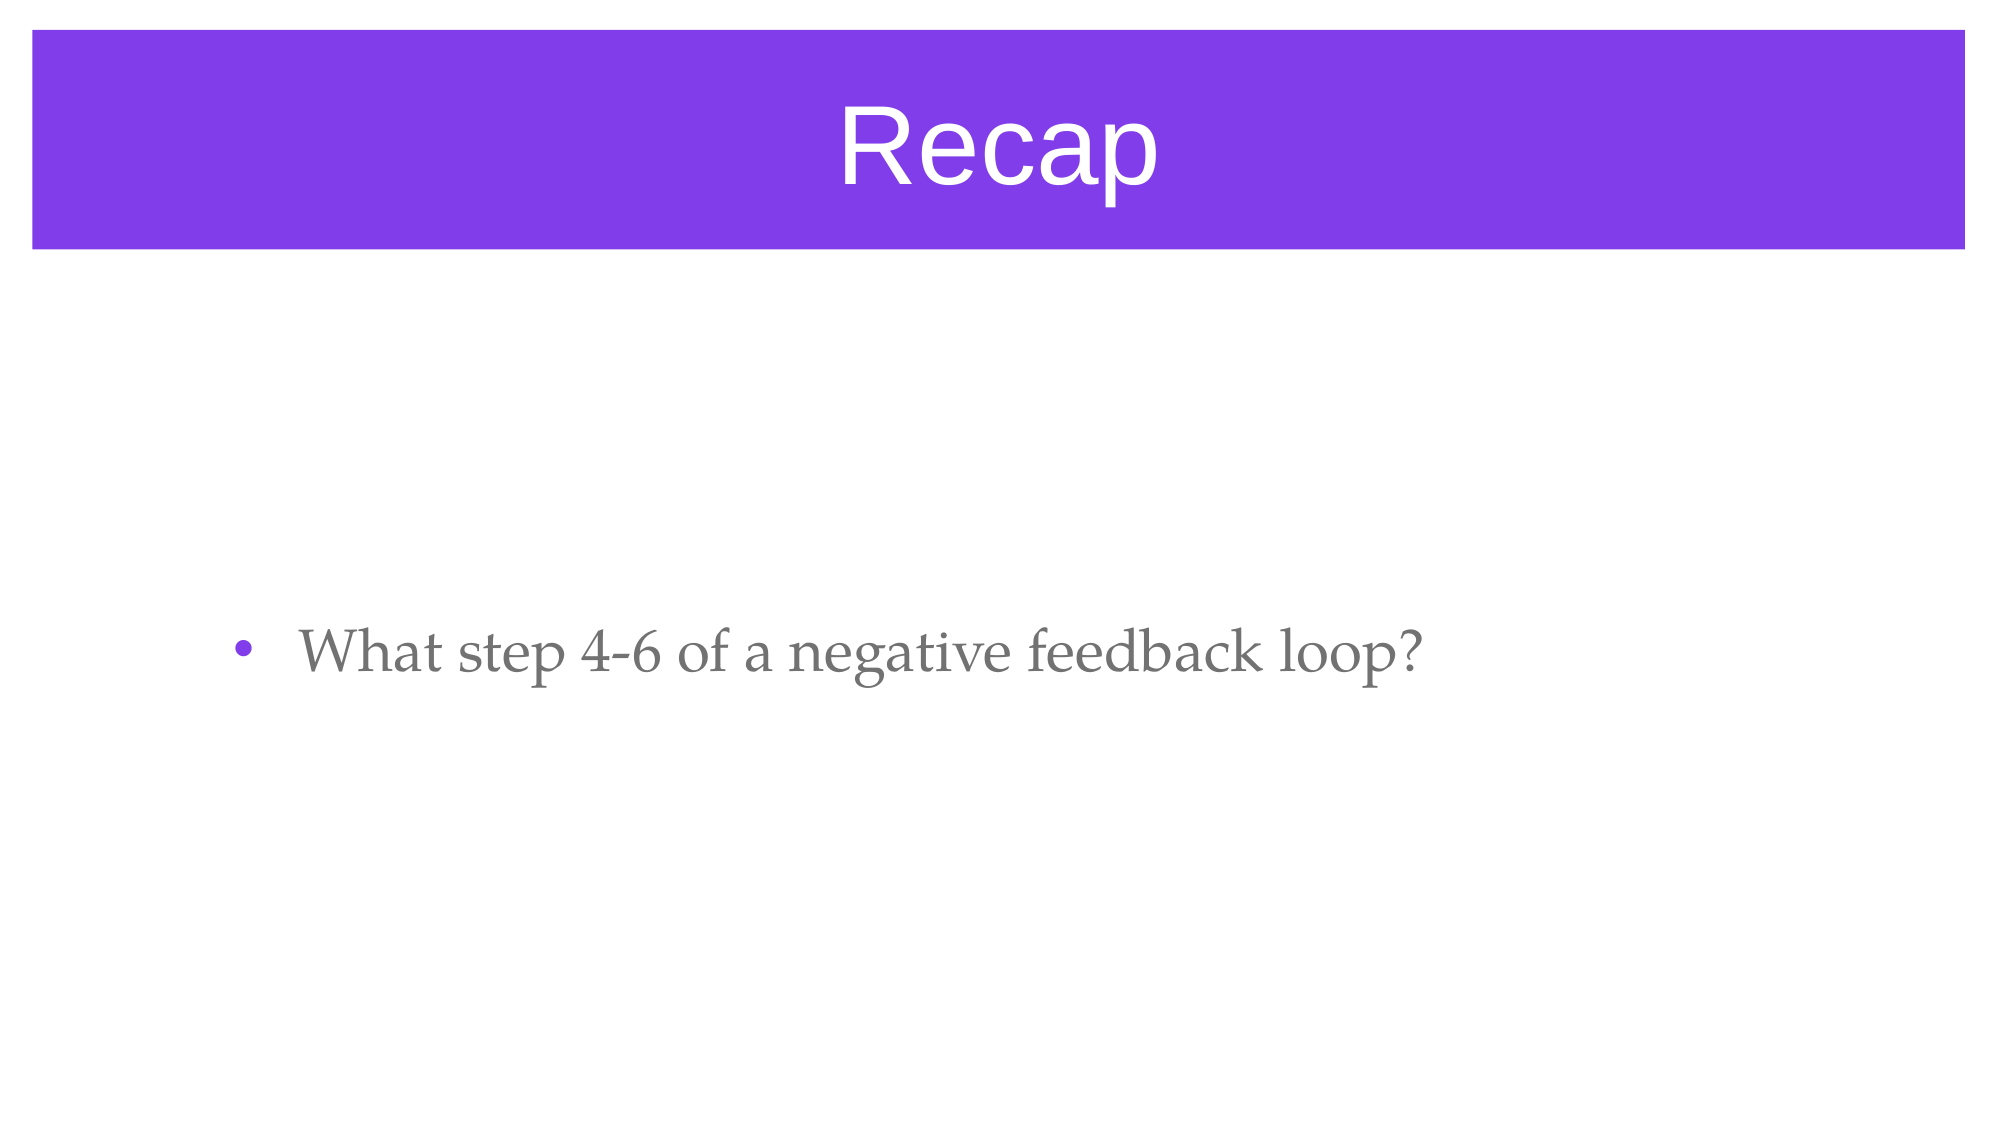

# Recap
What step 4-6 of a negative feedback loop?